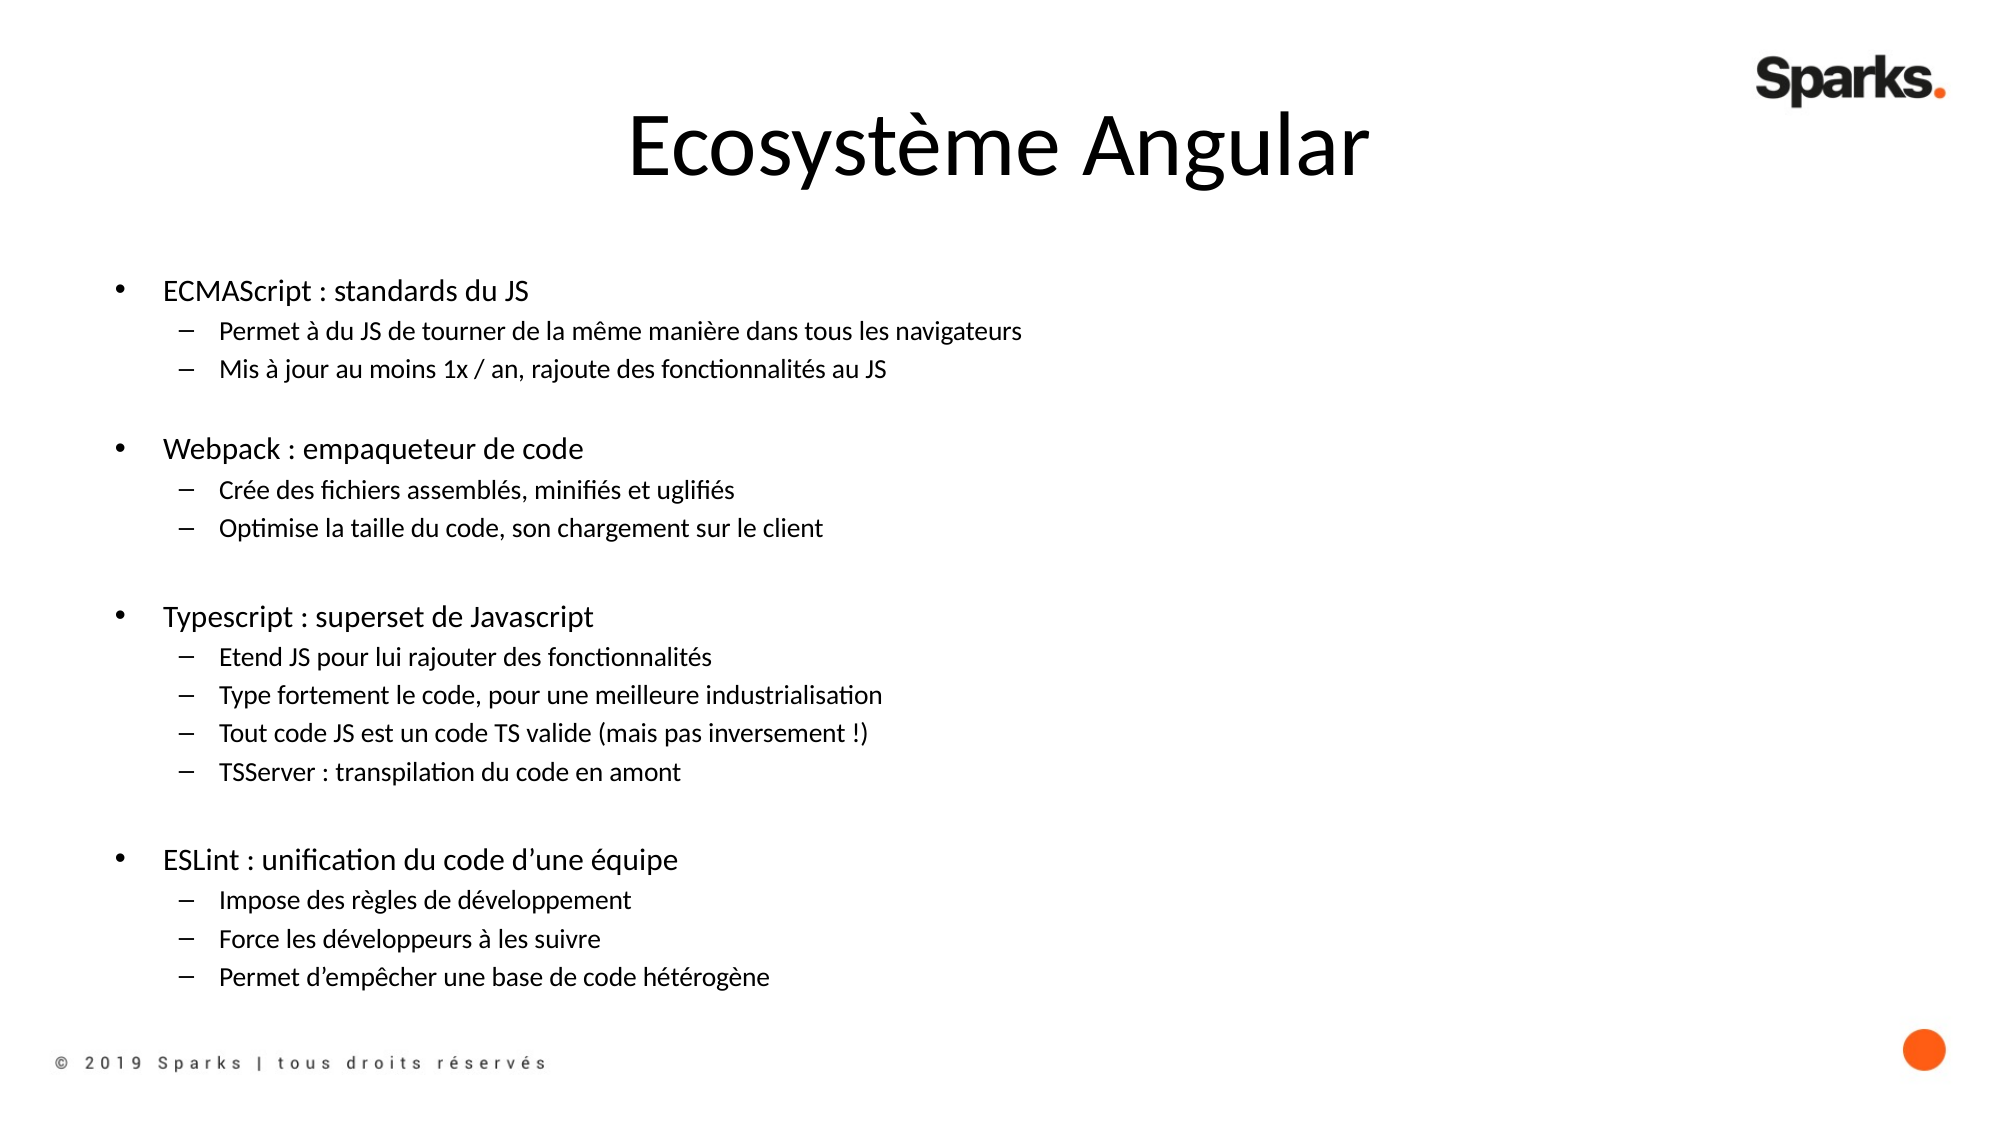

# Ecosystème Angular
ECMAScript : standards du JS
Permet à du JS de tourner de la même manière dans tous les navigateurs
Mis à jour au moins 1x / an, rajoute des fonctionnalités au JS

Webpack : empaqueteur de code
Crée des fichiers assemblés, minifiés et uglifiés
Optimise la taille du code, son chargement sur le client

Typescript : superset de Javascript
Etend JS pour lui rajouter des fonctionnalités
Type fortement le code, pour une meilleure industrialisation
Tout code JS est un code TS valide (mais pas inversement !)
TSServer : transpilation du code en amont

ESLint : unification du code d’une équipe
Impose des règles de développement
Force les développeurs à les suivre
Permet d’empêcher une base de code hétérogène